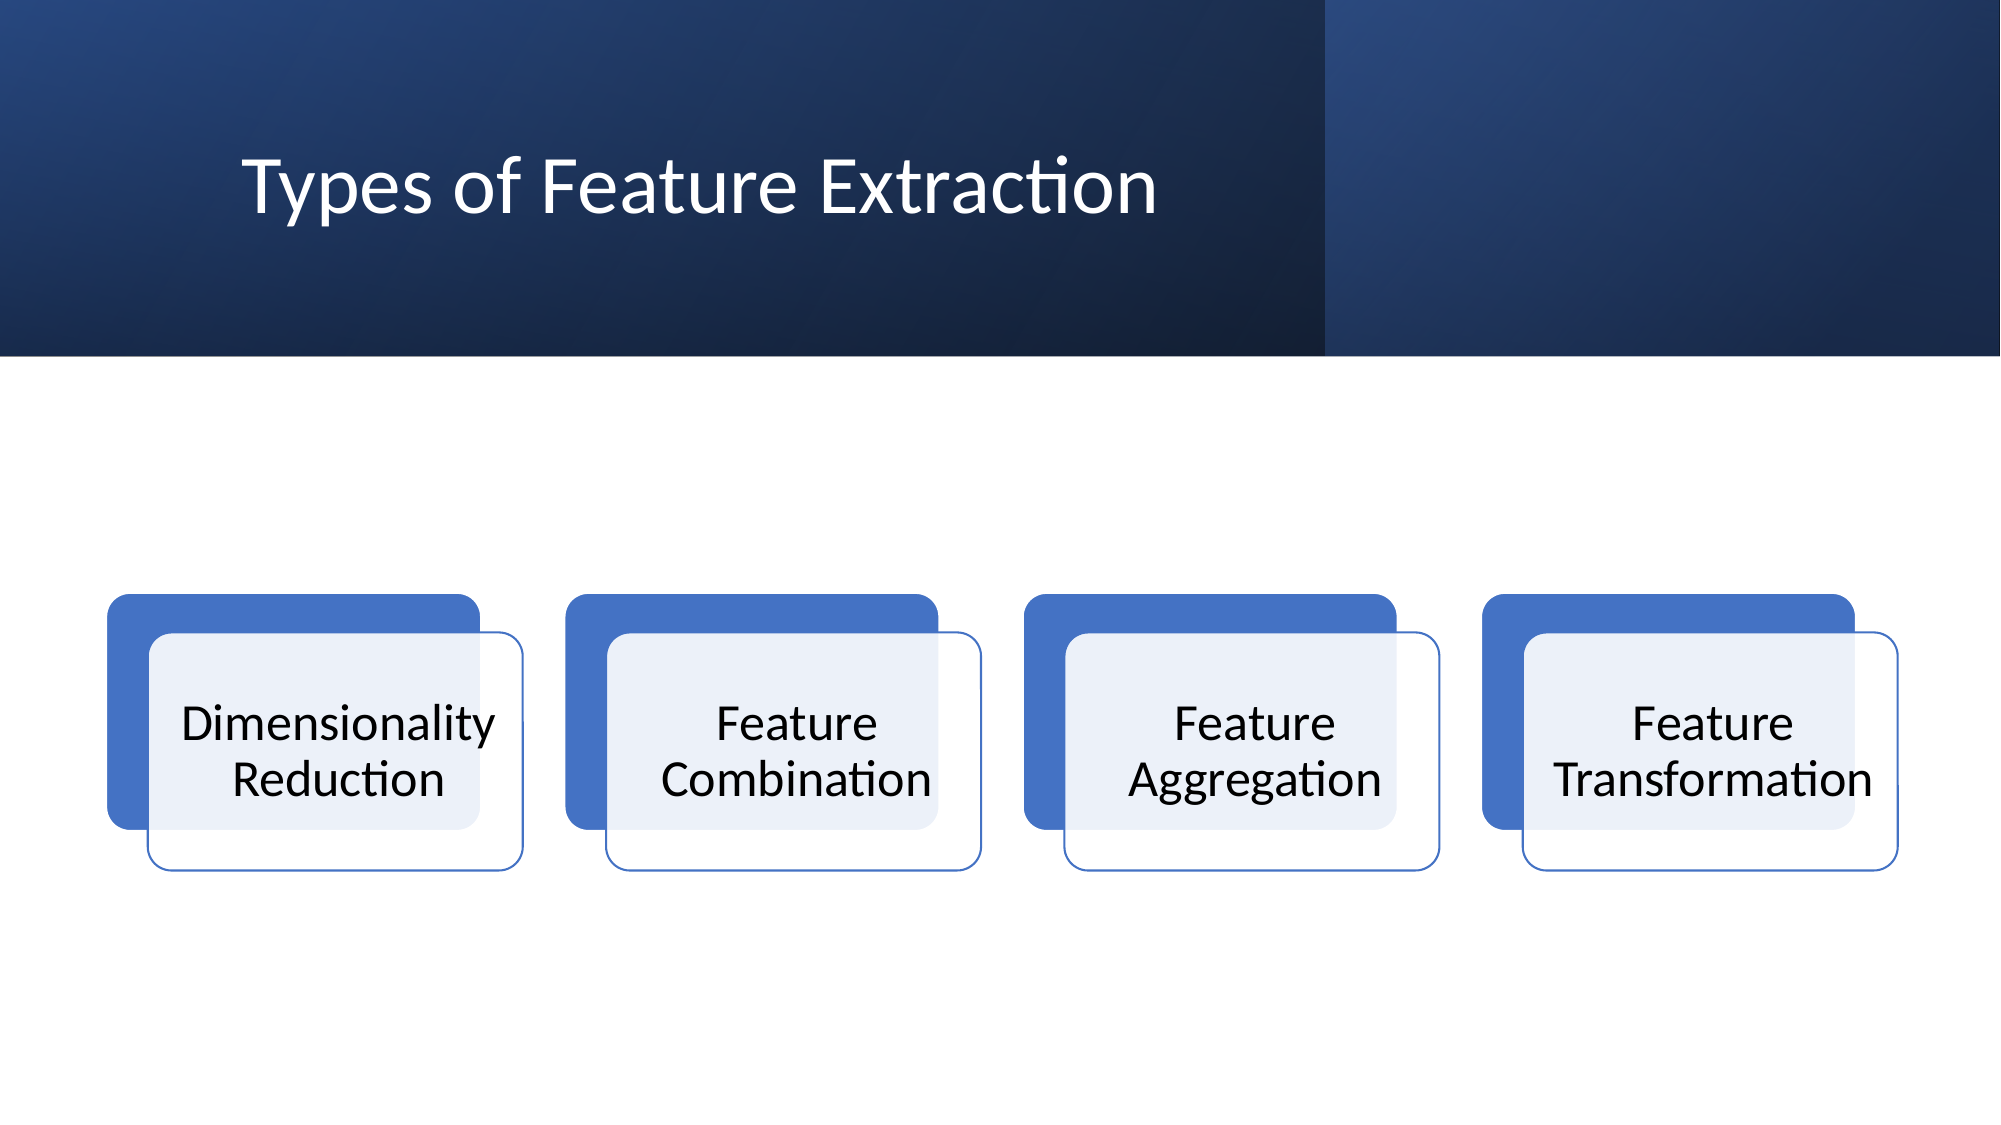

# Types of Feature Extraction
Dimensionality Reduction
Feature Combination
Feature Aggregation
Feature Transformation
Feature Engineering
42